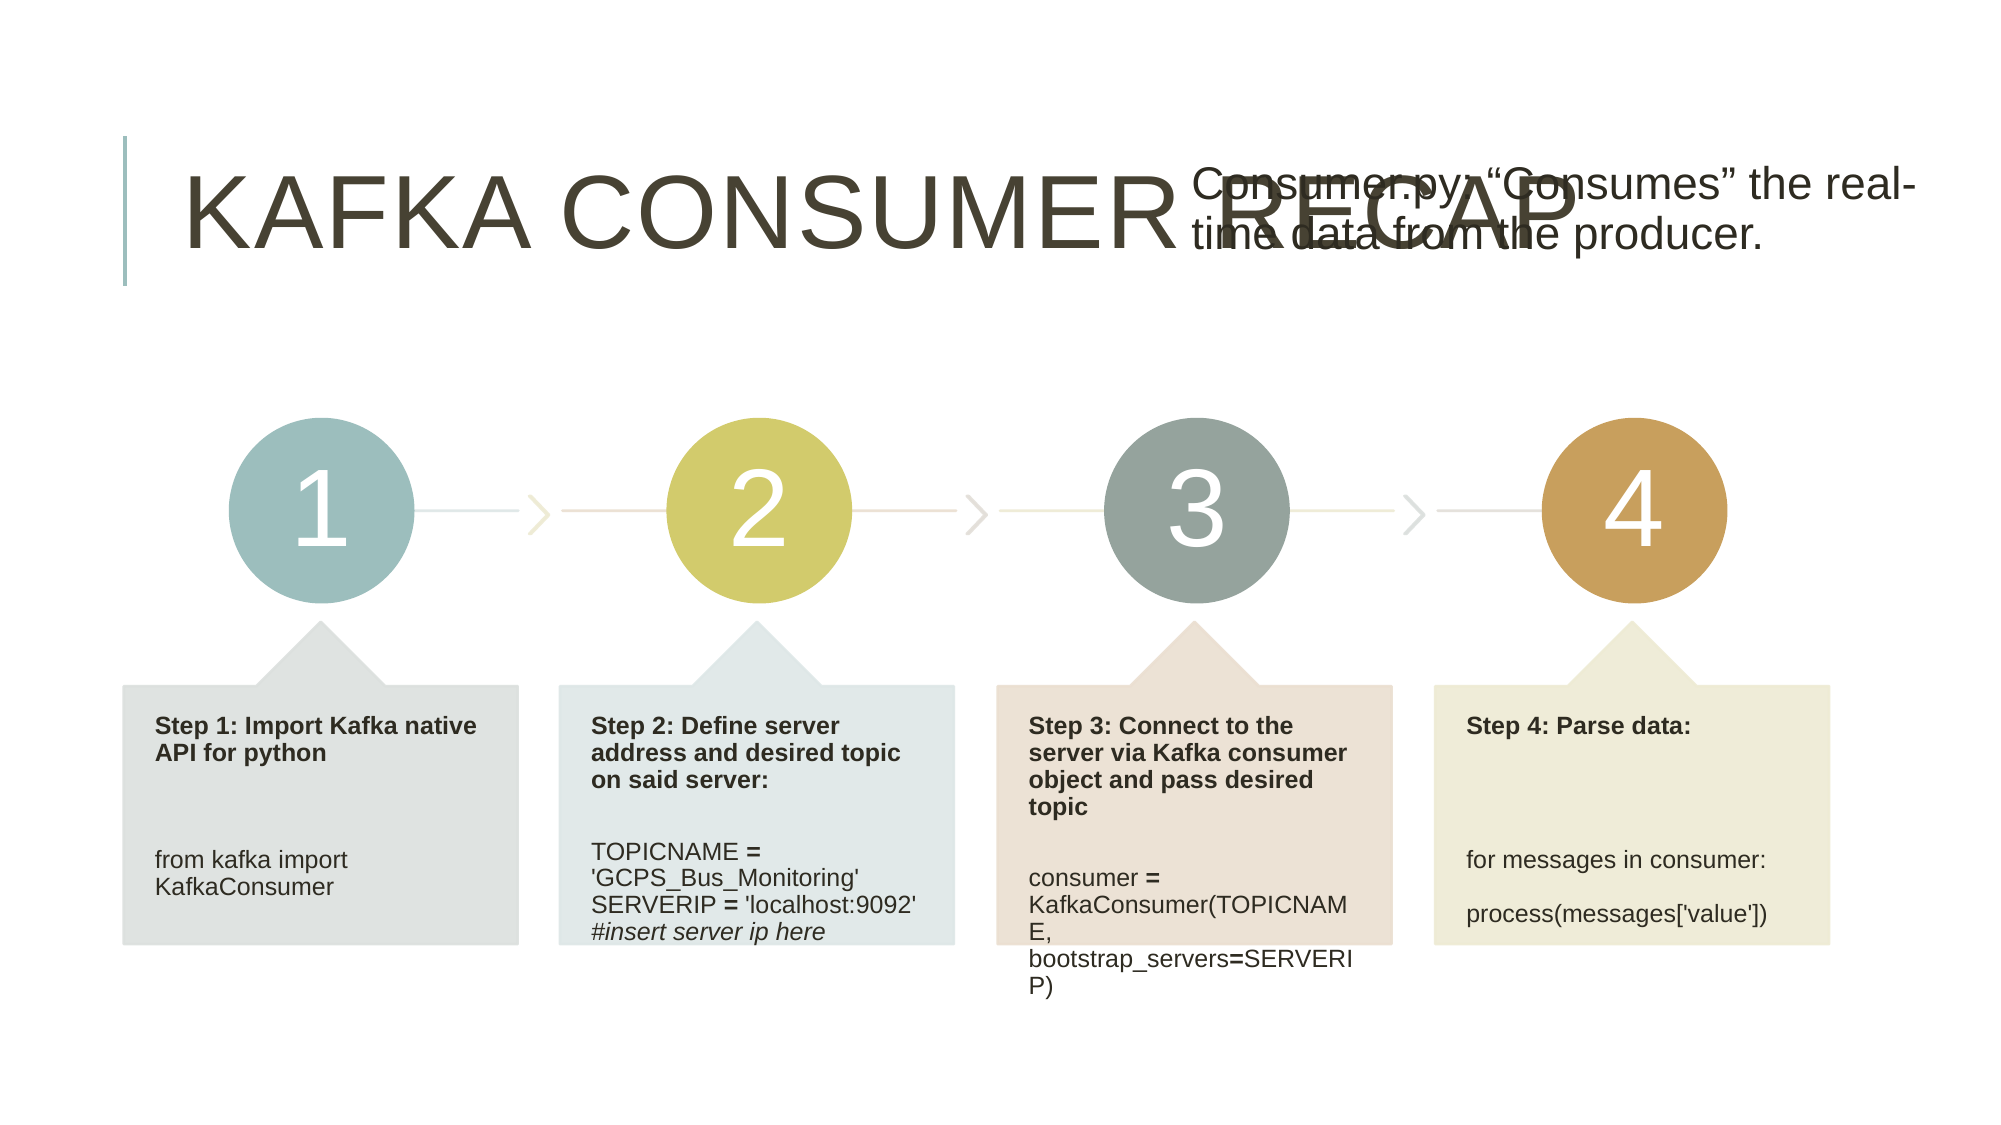

Consumer.py: “Consumes” the real-time data from the producer.
# Kafka Consumer Recap
1
Step 1: Import Kafka native API for python

from kafka import KafkaConsumer
2
Step 2: Define server address and desired topic on said server:

TOPICNAME = 'GCPS_Bus_Monitoring' SERVERIP = 'localhost:9092' #insert server ip here
3
Step 3: Connect to the server via Kafka consumer object and pass desired topic

consumer = KafkaConsumer(TOPICNAME, bootstrap_servers=SERVERIP)
4
Step 4: Parse data:

for messages in consumer:      process(messages['value'])